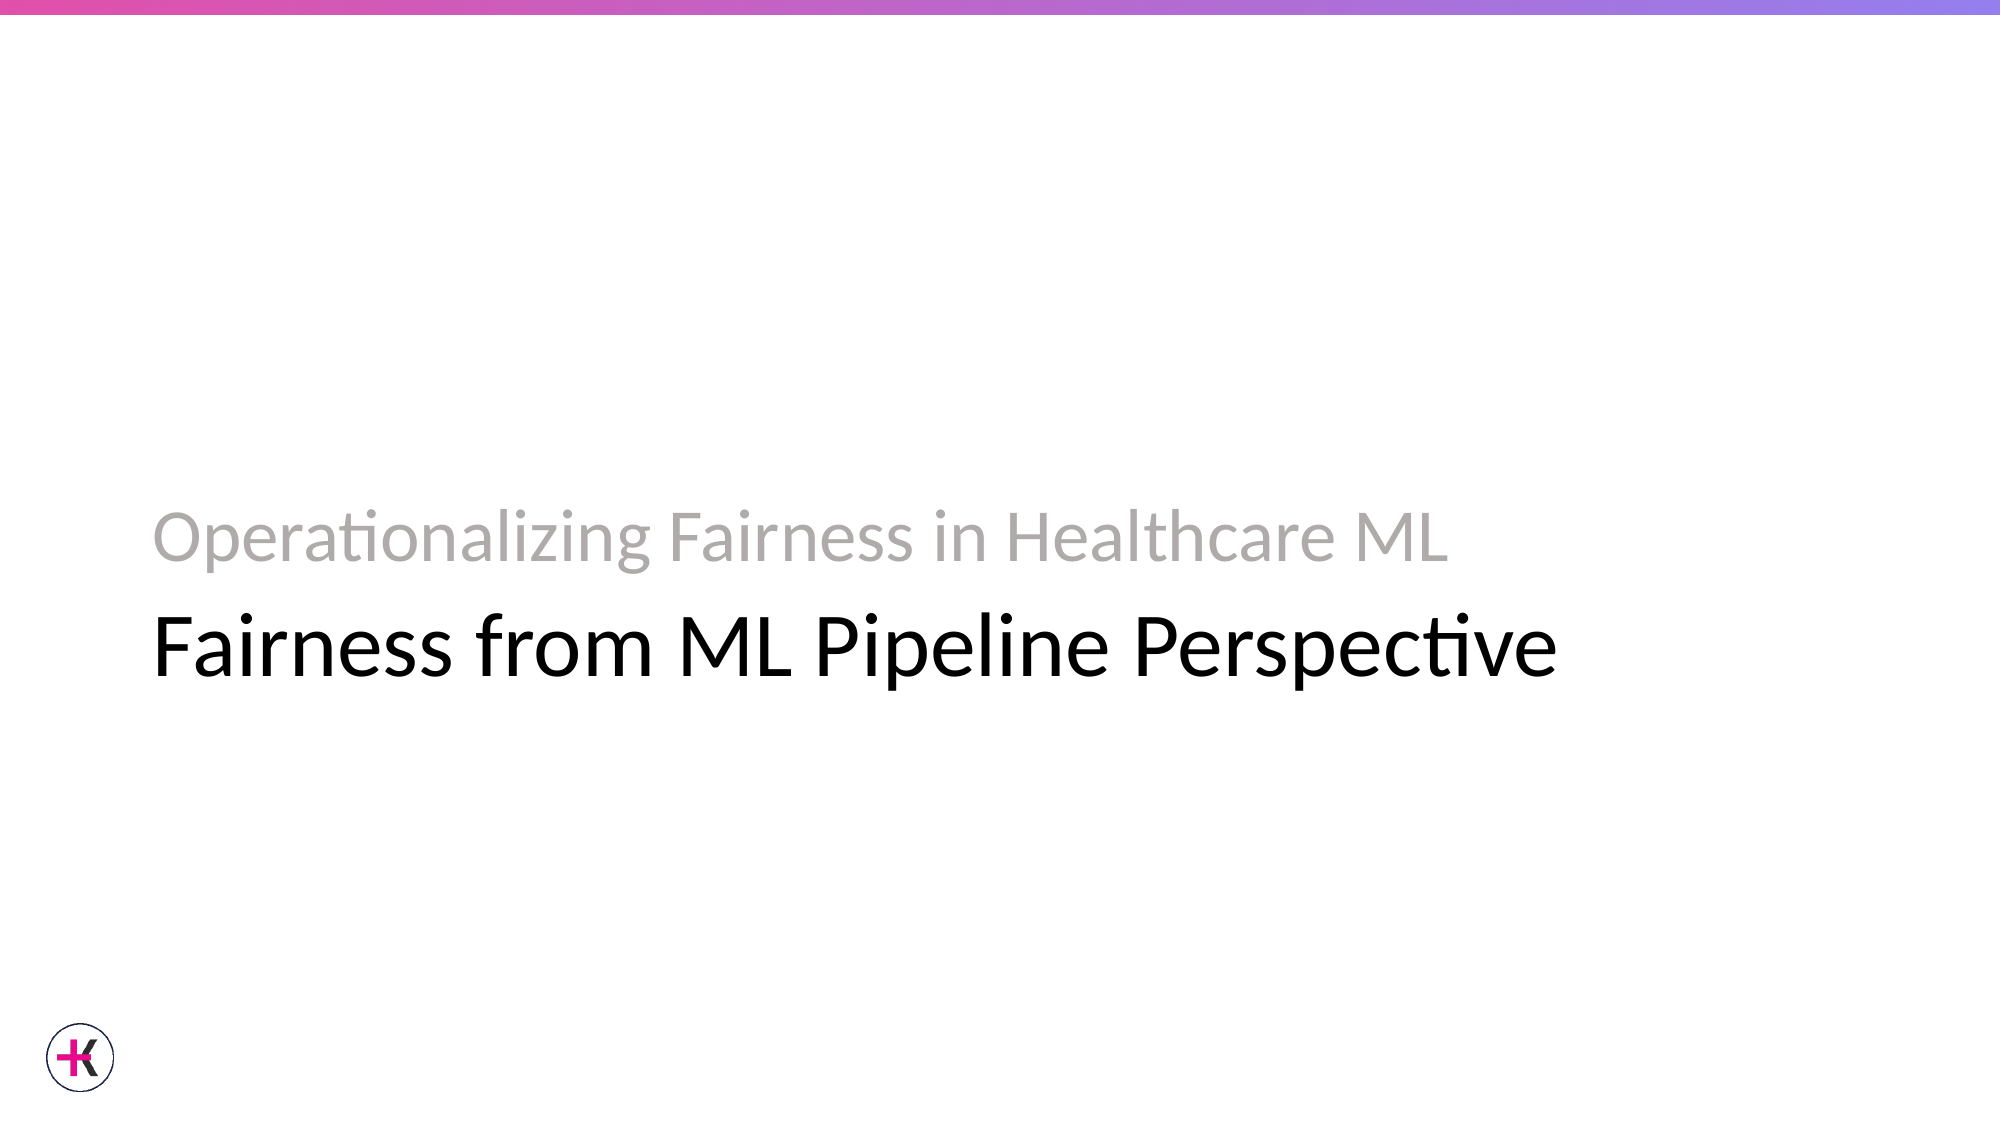

# Operationalizing Fairness in Healthcare ML
Fairness from ML Pipeline Perspective